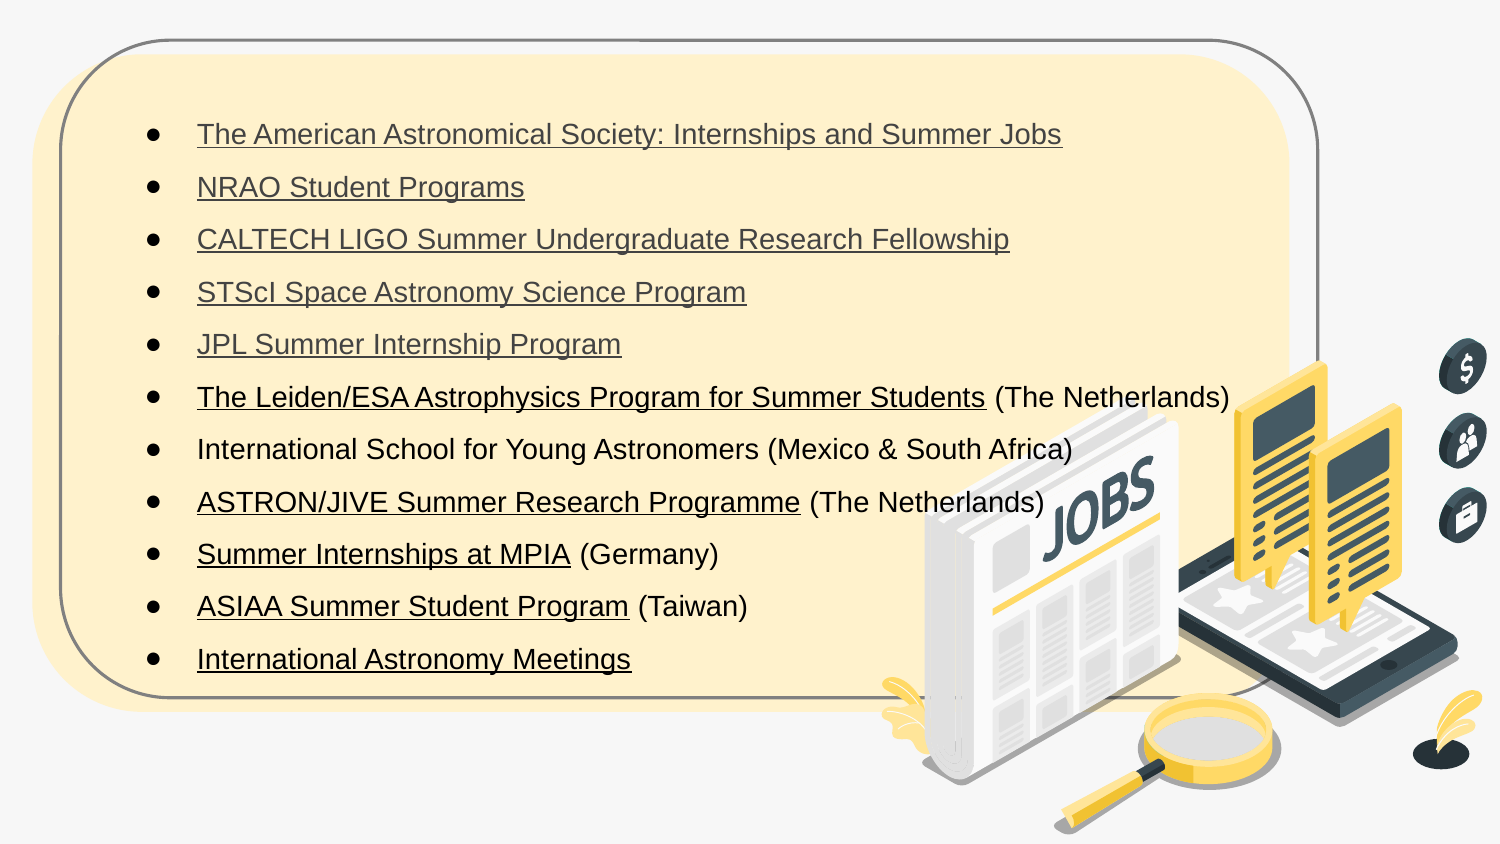

The American Astronomical Society: Internships and Summer Jobs
NRAO Student Programs
CALTECH LIGO Summer Undergraduate Research Fellowship
STScI Space Astronomy Science Program
JPL Summer Internship Program
The Leiden/ESA Astrophysics Program for Summer Students (The Netherlands)
International School for Young Astronomers (Mexico & South Africa)
ASTRON/JIVE Summer Research Programme (The Netherlands)
Summer Internships at MPIA (Germany)
ASIAA Summer Student Program (Taiwan)
International Astronomy Meetings